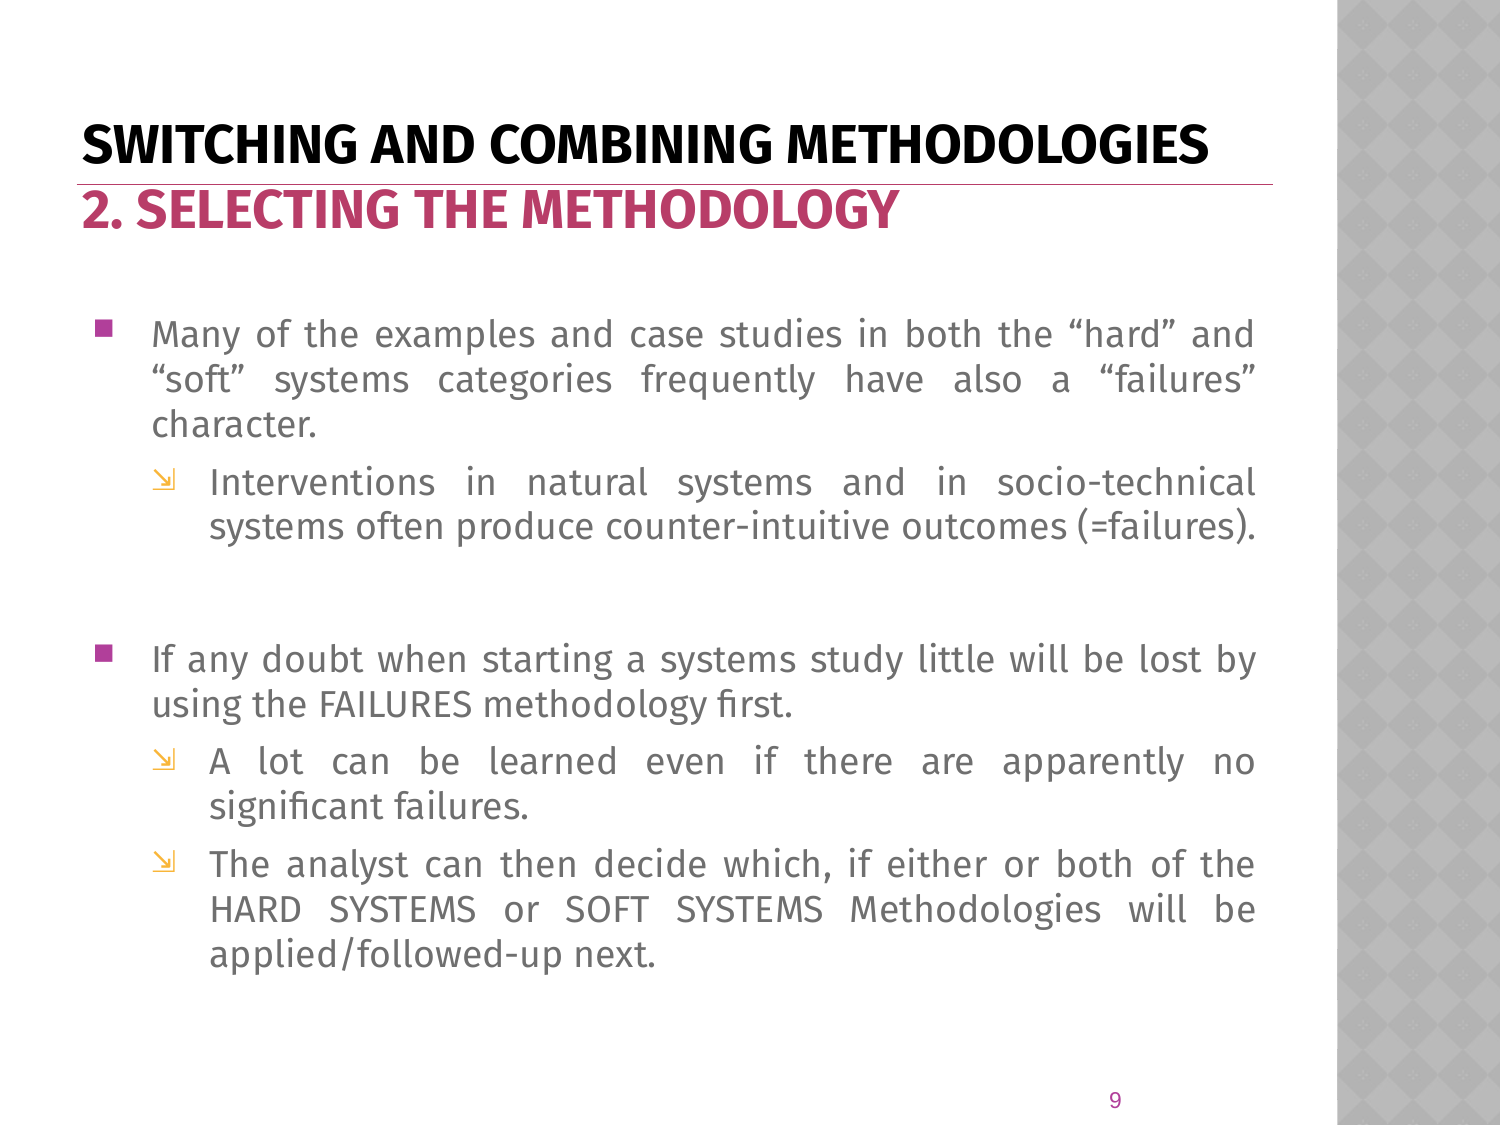

# SWITCHING AND COMBINING METHODOLOGIES 2. SELECTING THE METHODOLOGY
Many of the examples and case studies in both the “hard” and “soft” systems categories frequently have also a “failures” character.
Interventions in natural systems and in socio-technical systems often produce counter-intuitive outcomes (=failures).

If any doubt when starting a systems study little will be lost by using the FAILURES methodology first.
A lot can be learned even if there are apparently no significant failures.
The analyst can then decide which, if either or both of the HARD SYSTEMS or SOFT SYSTEMS Methodologies will be applied/followed-up next.

9